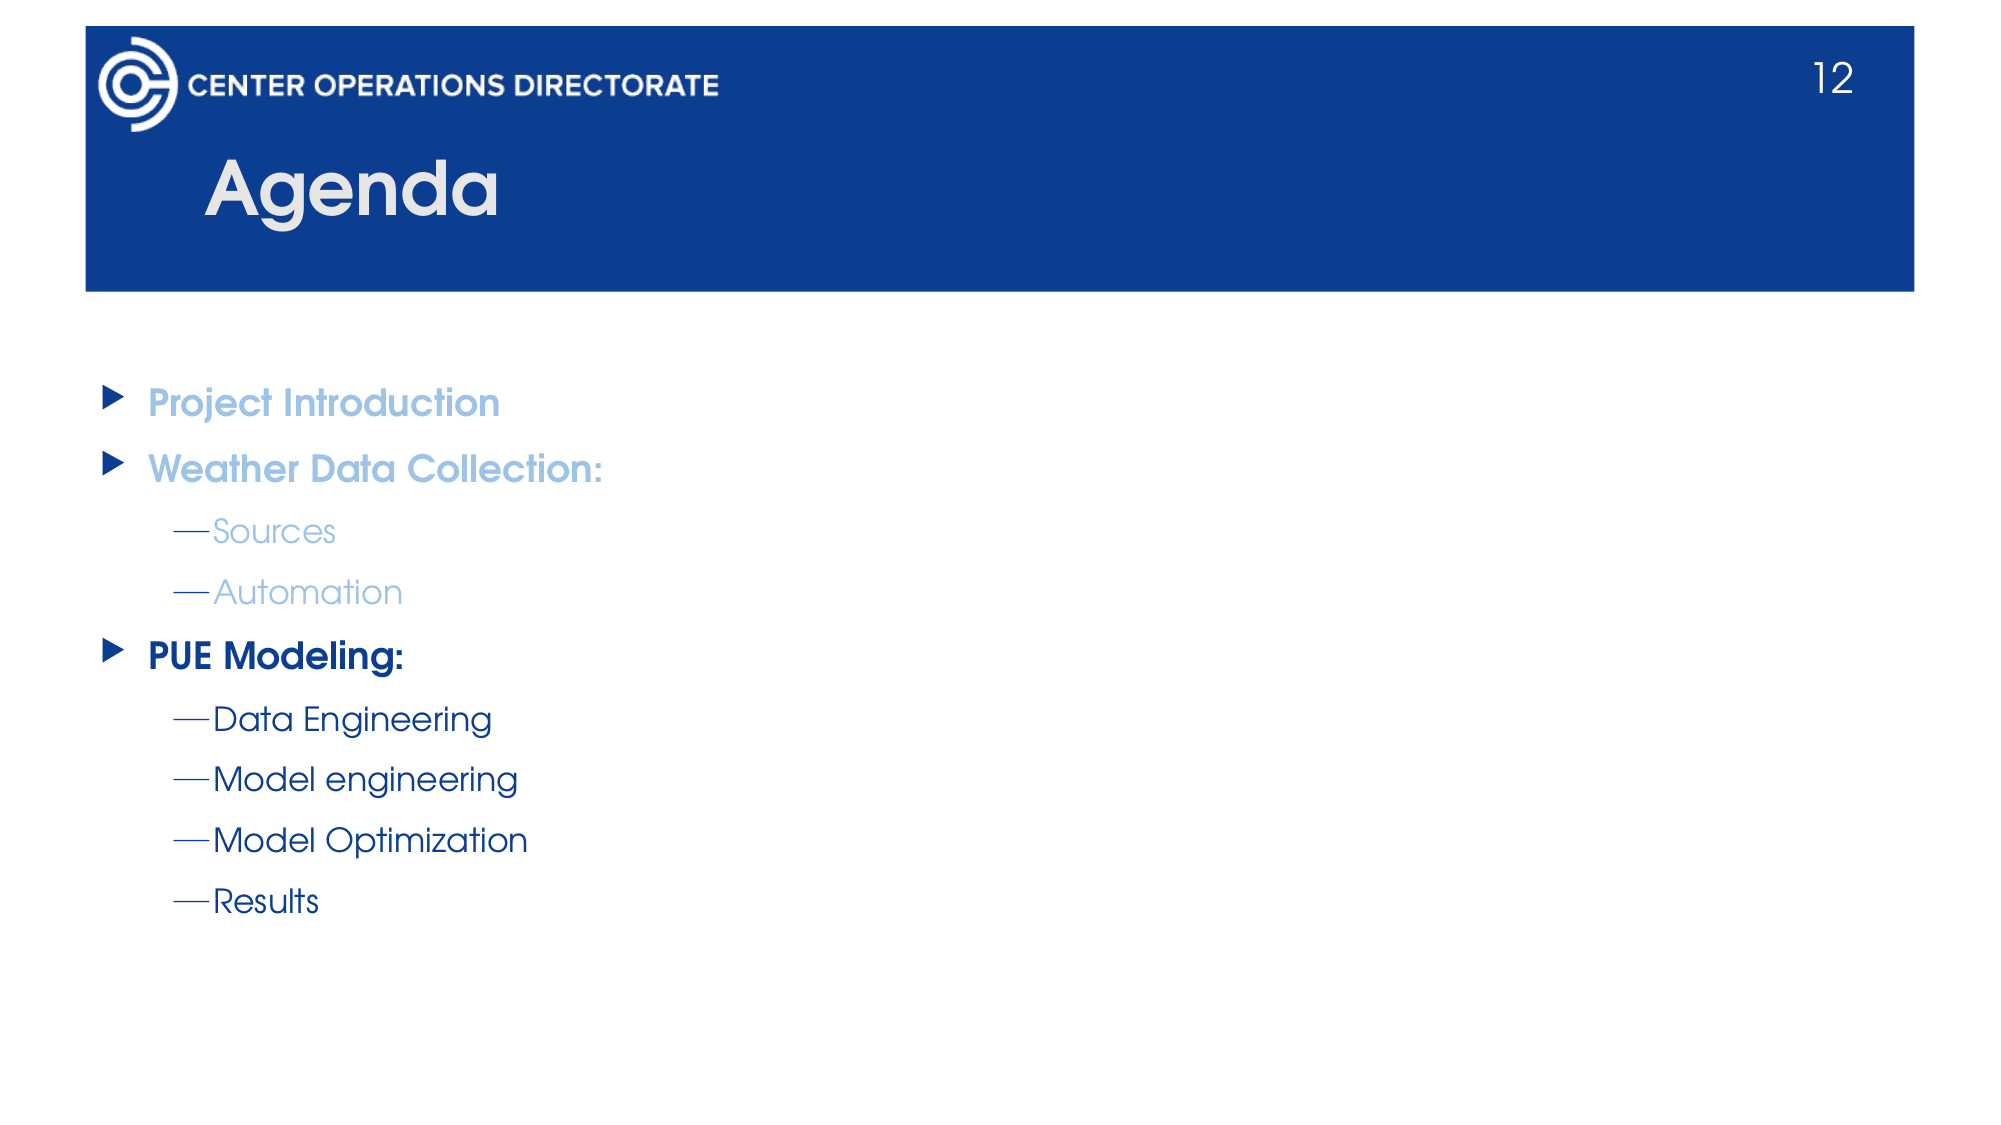

12
# Agenda
Project Introduction
Weather Data Collection:
Sources
Automation
PUE Modeling:
Data Engineering
Model engineering
Model Optimization
Results